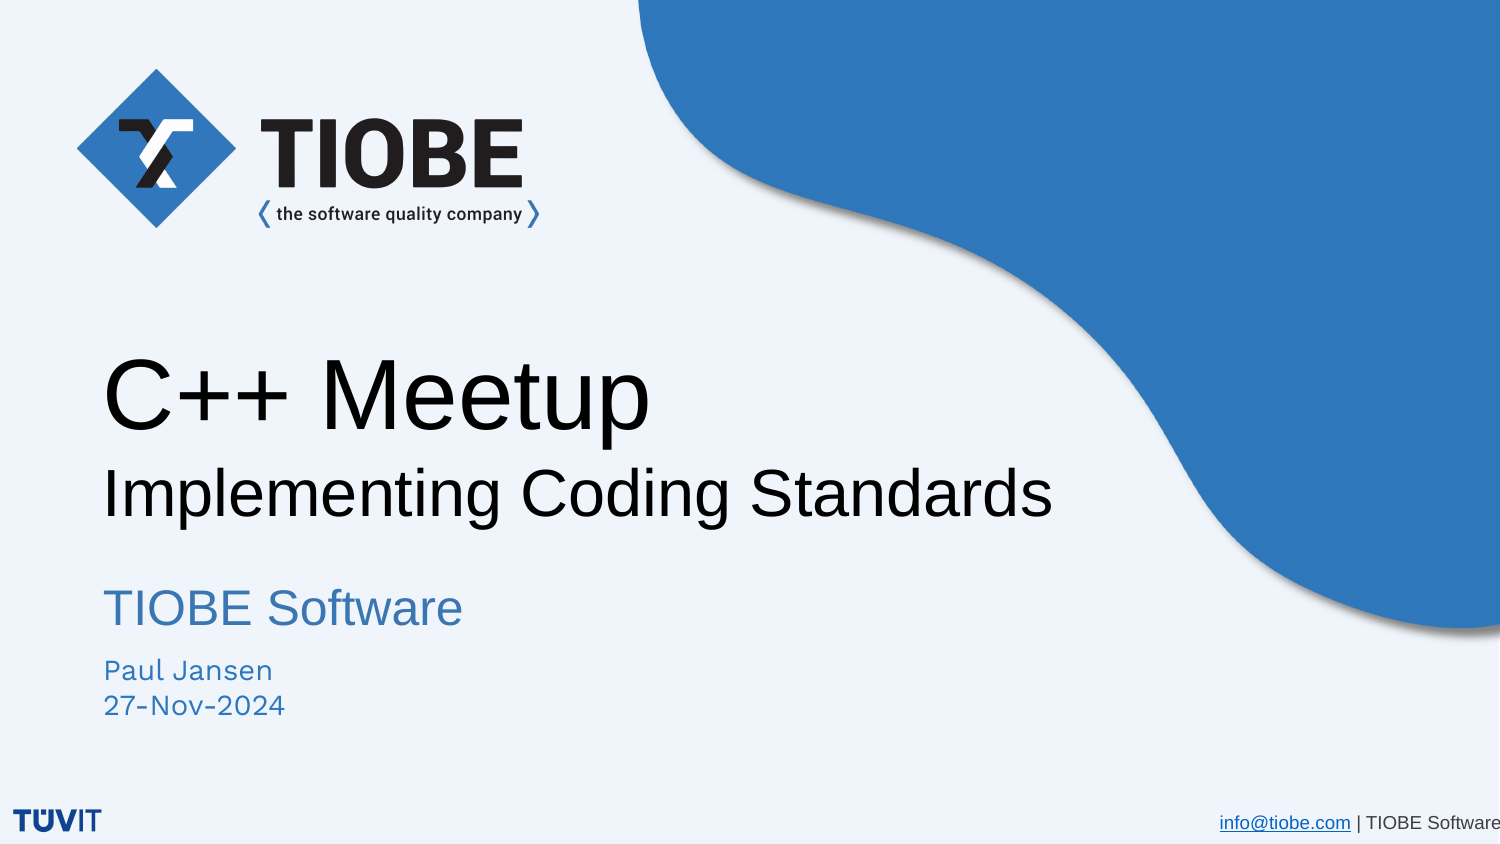

# C++ Meetup Implementing Coding Standards
Paul Jansen
27-Nov-2024